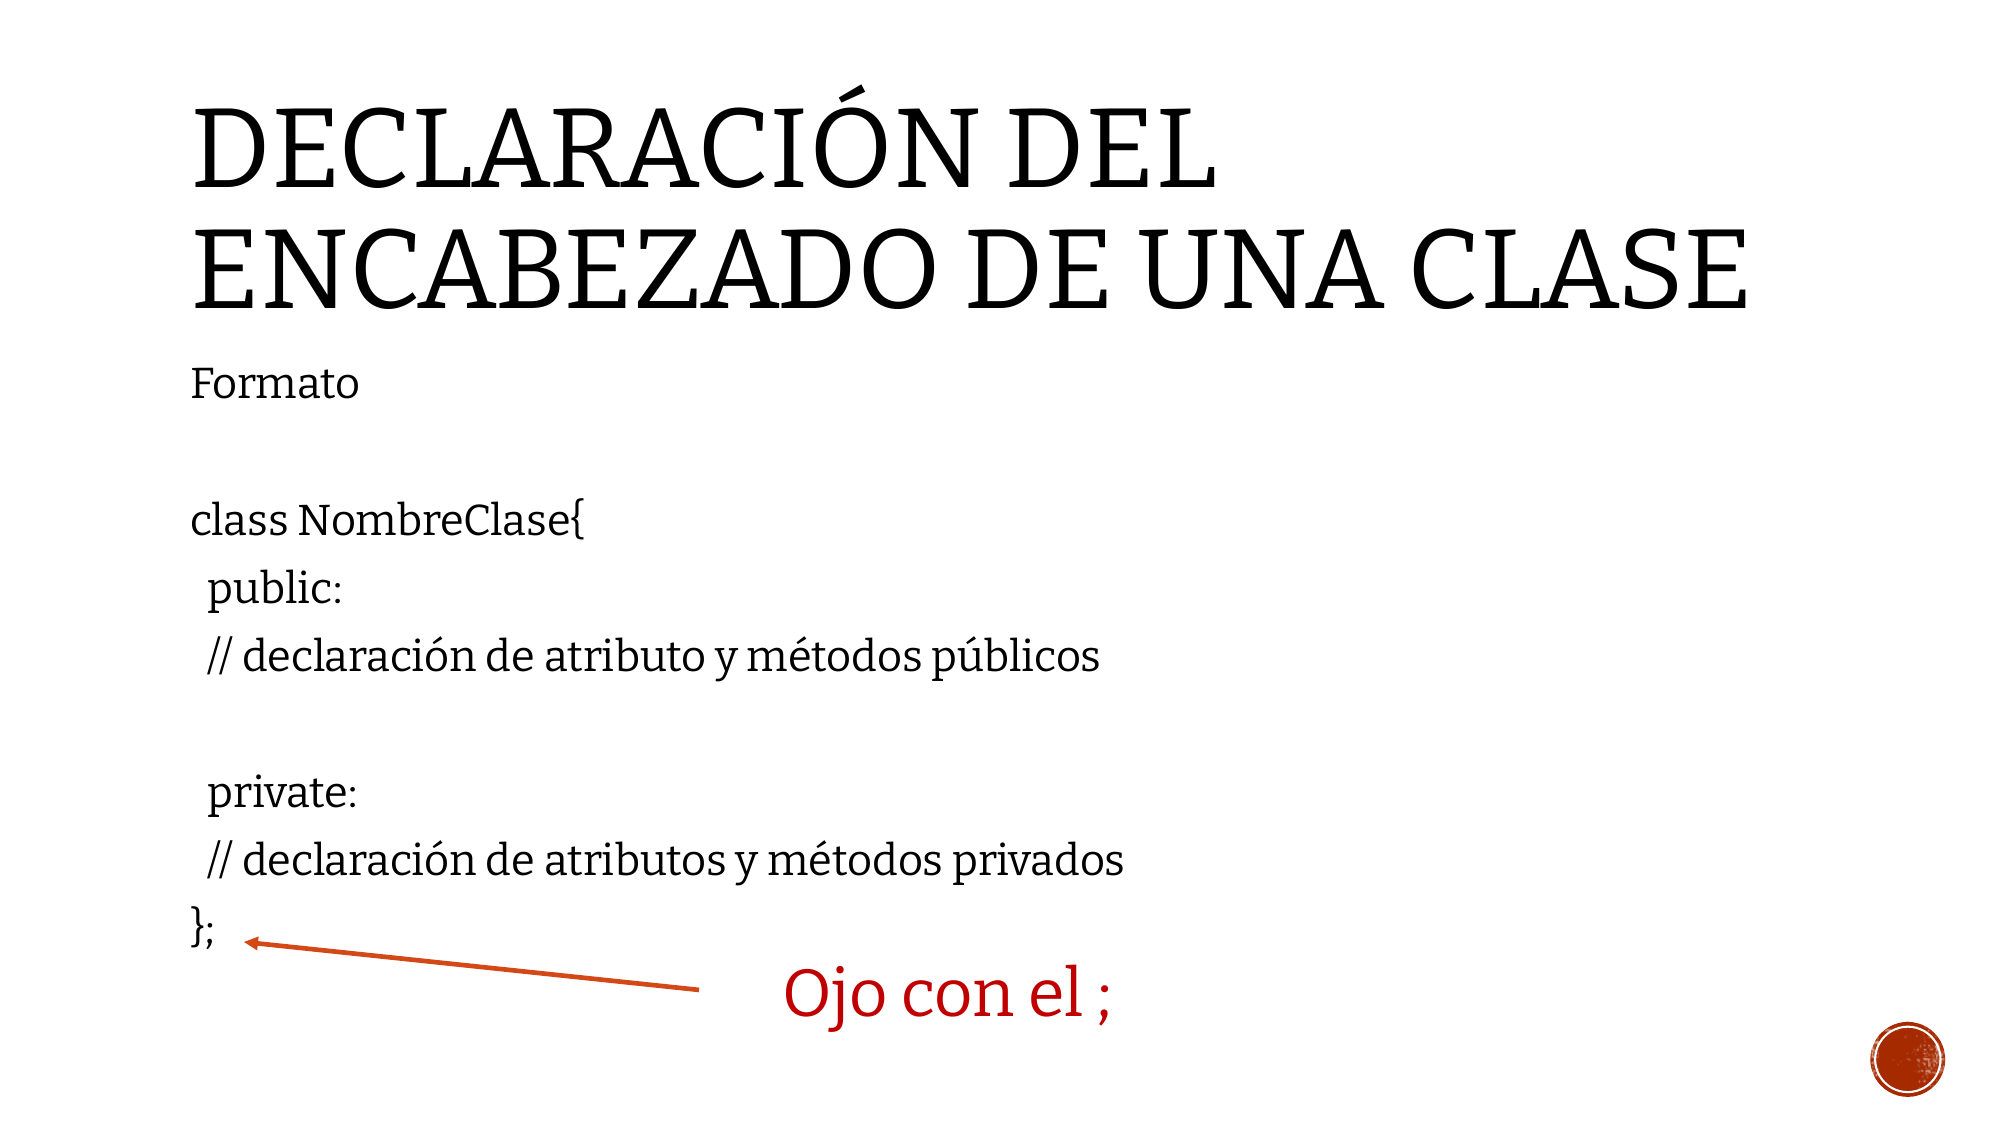

# Declaración del encabezado de una clase
Formato

class NombreClase{
  public:
  // declaración de atributo y métodos públicos

  private:
  // declaración de atributos y métodos privados
};
Ojo con el ;